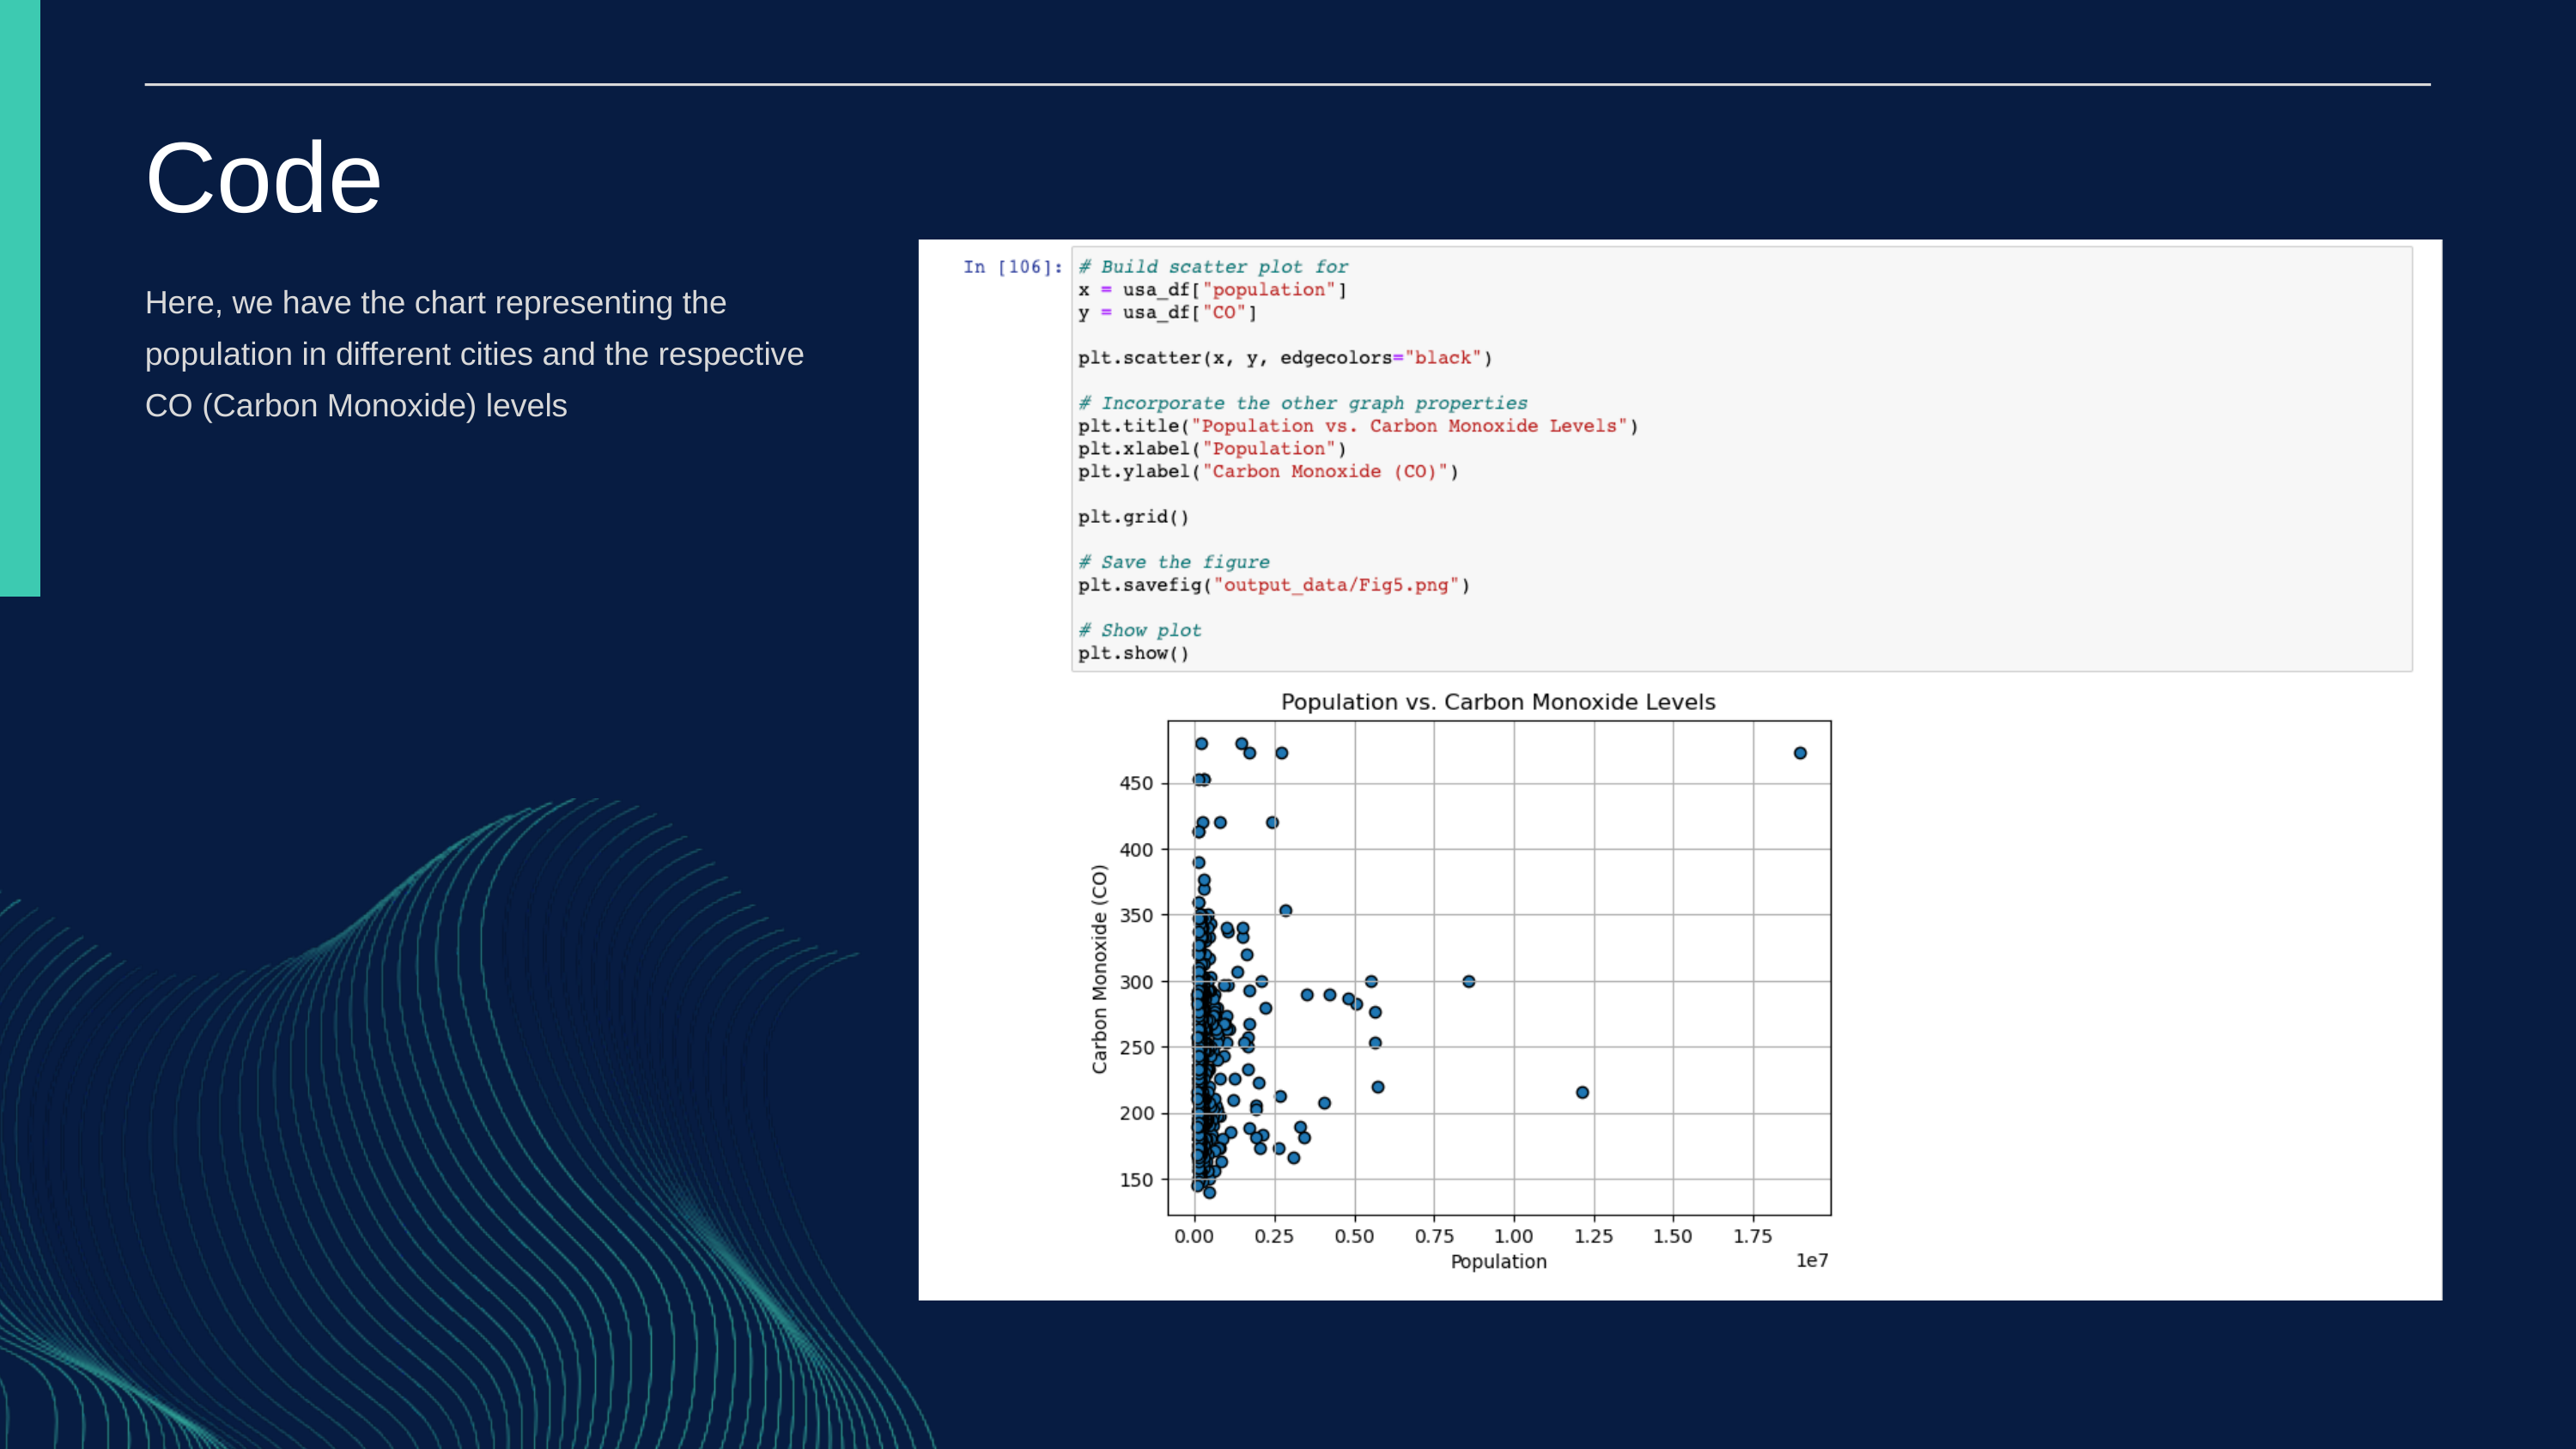

Code

Here, we have the chart representing the population in different cities and the respective CO (Carbon Monoxide) levels